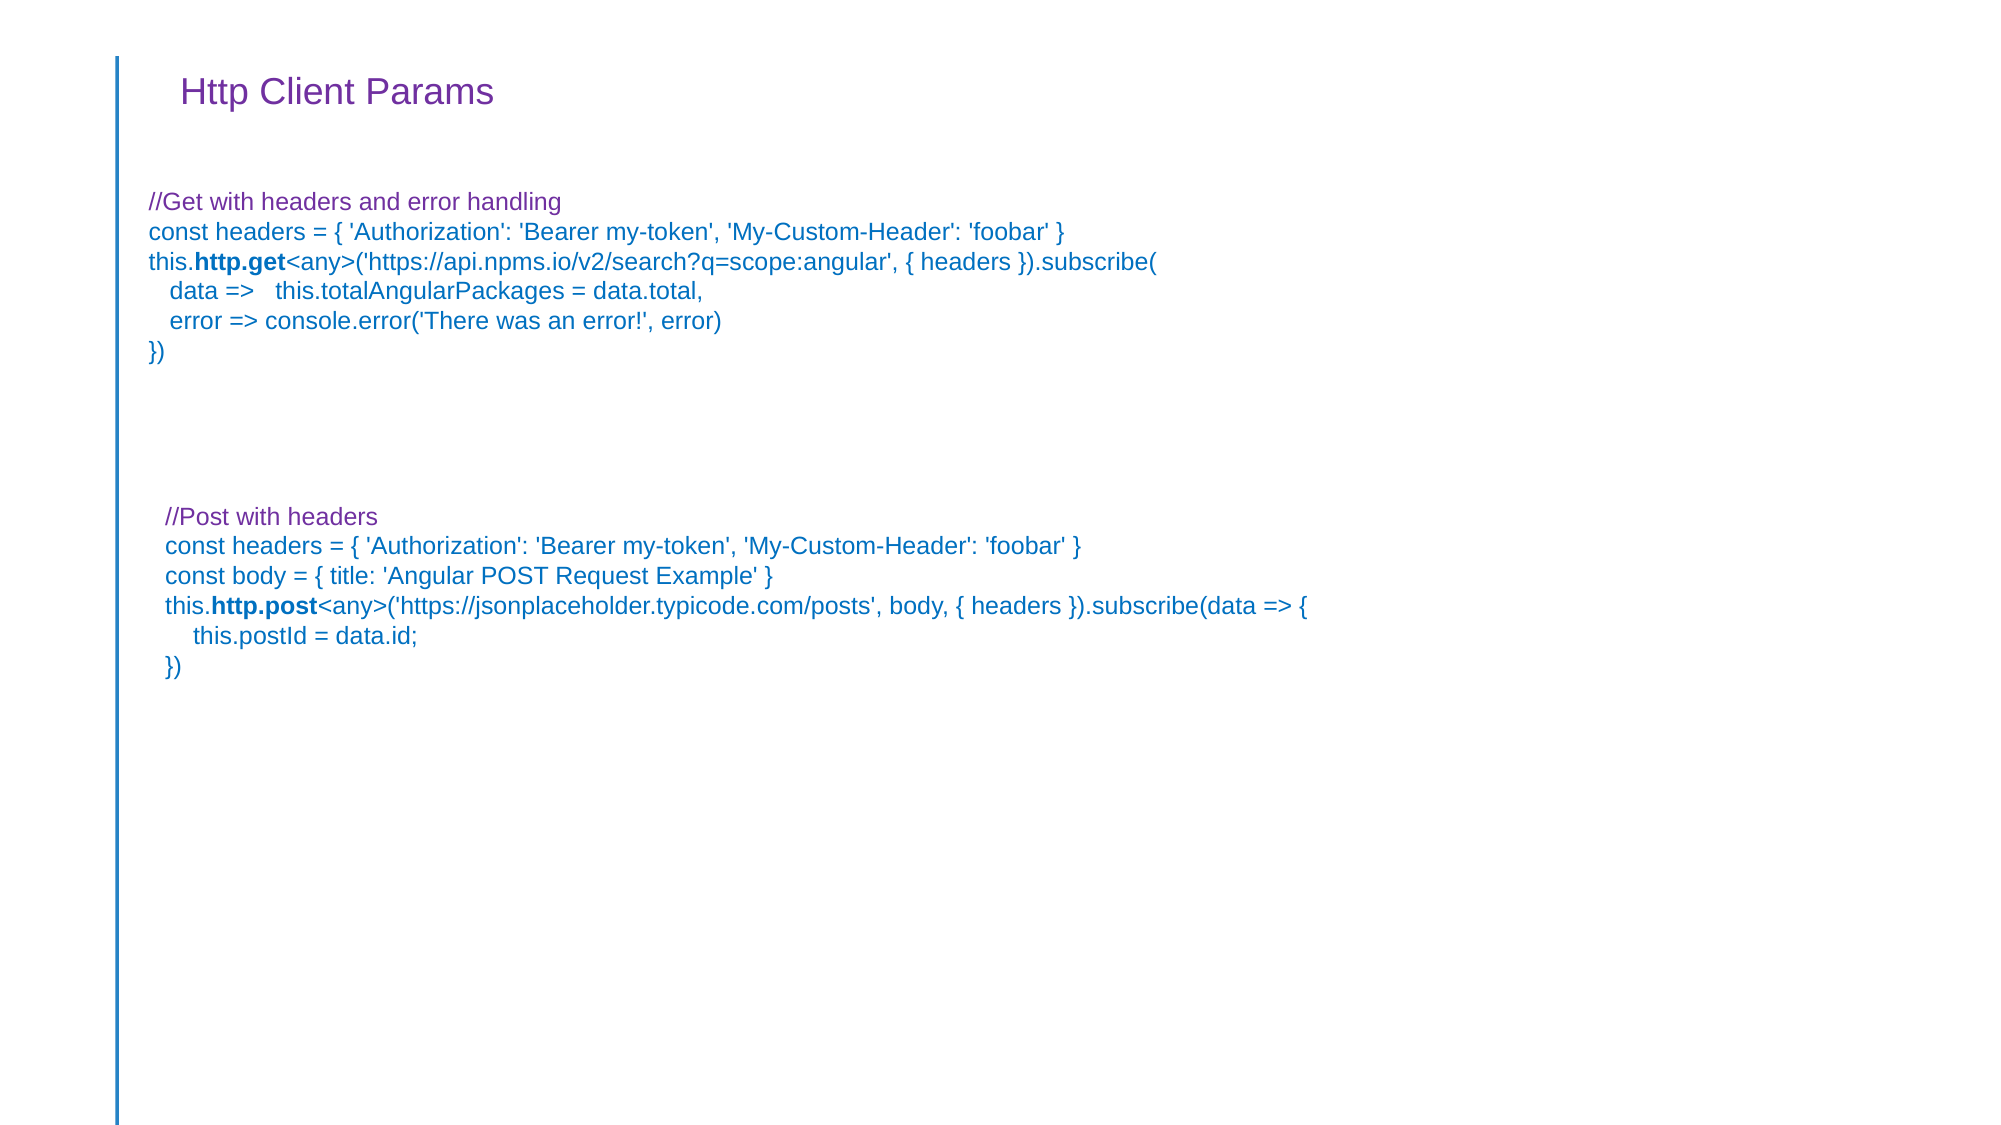

Http Client Params
//Get with headers and error handling
const headers = { 'Authorization': 'Bearer my-token', 'My-Custom-Header': 'foobar' }
this.http.get<any>('https://api.npms.io/v2/search?q=scope:angular', { headers }).subscribe(
   data =>   this.totalAngularPackages = data.total,
   error => console.error('There was an error!', error)
})
//Post with headers
const headers = { 'Authorization': 'Bearer my-token', 'My-Custom-Header': 'foobar' }
const body = { title: 'Angular POST Request Example' }
this.http.post<any>('https://jsonplaceholder.typicode.com/posts', body, { headers }).subscribe(data => {
    this.postId = data.id;
})